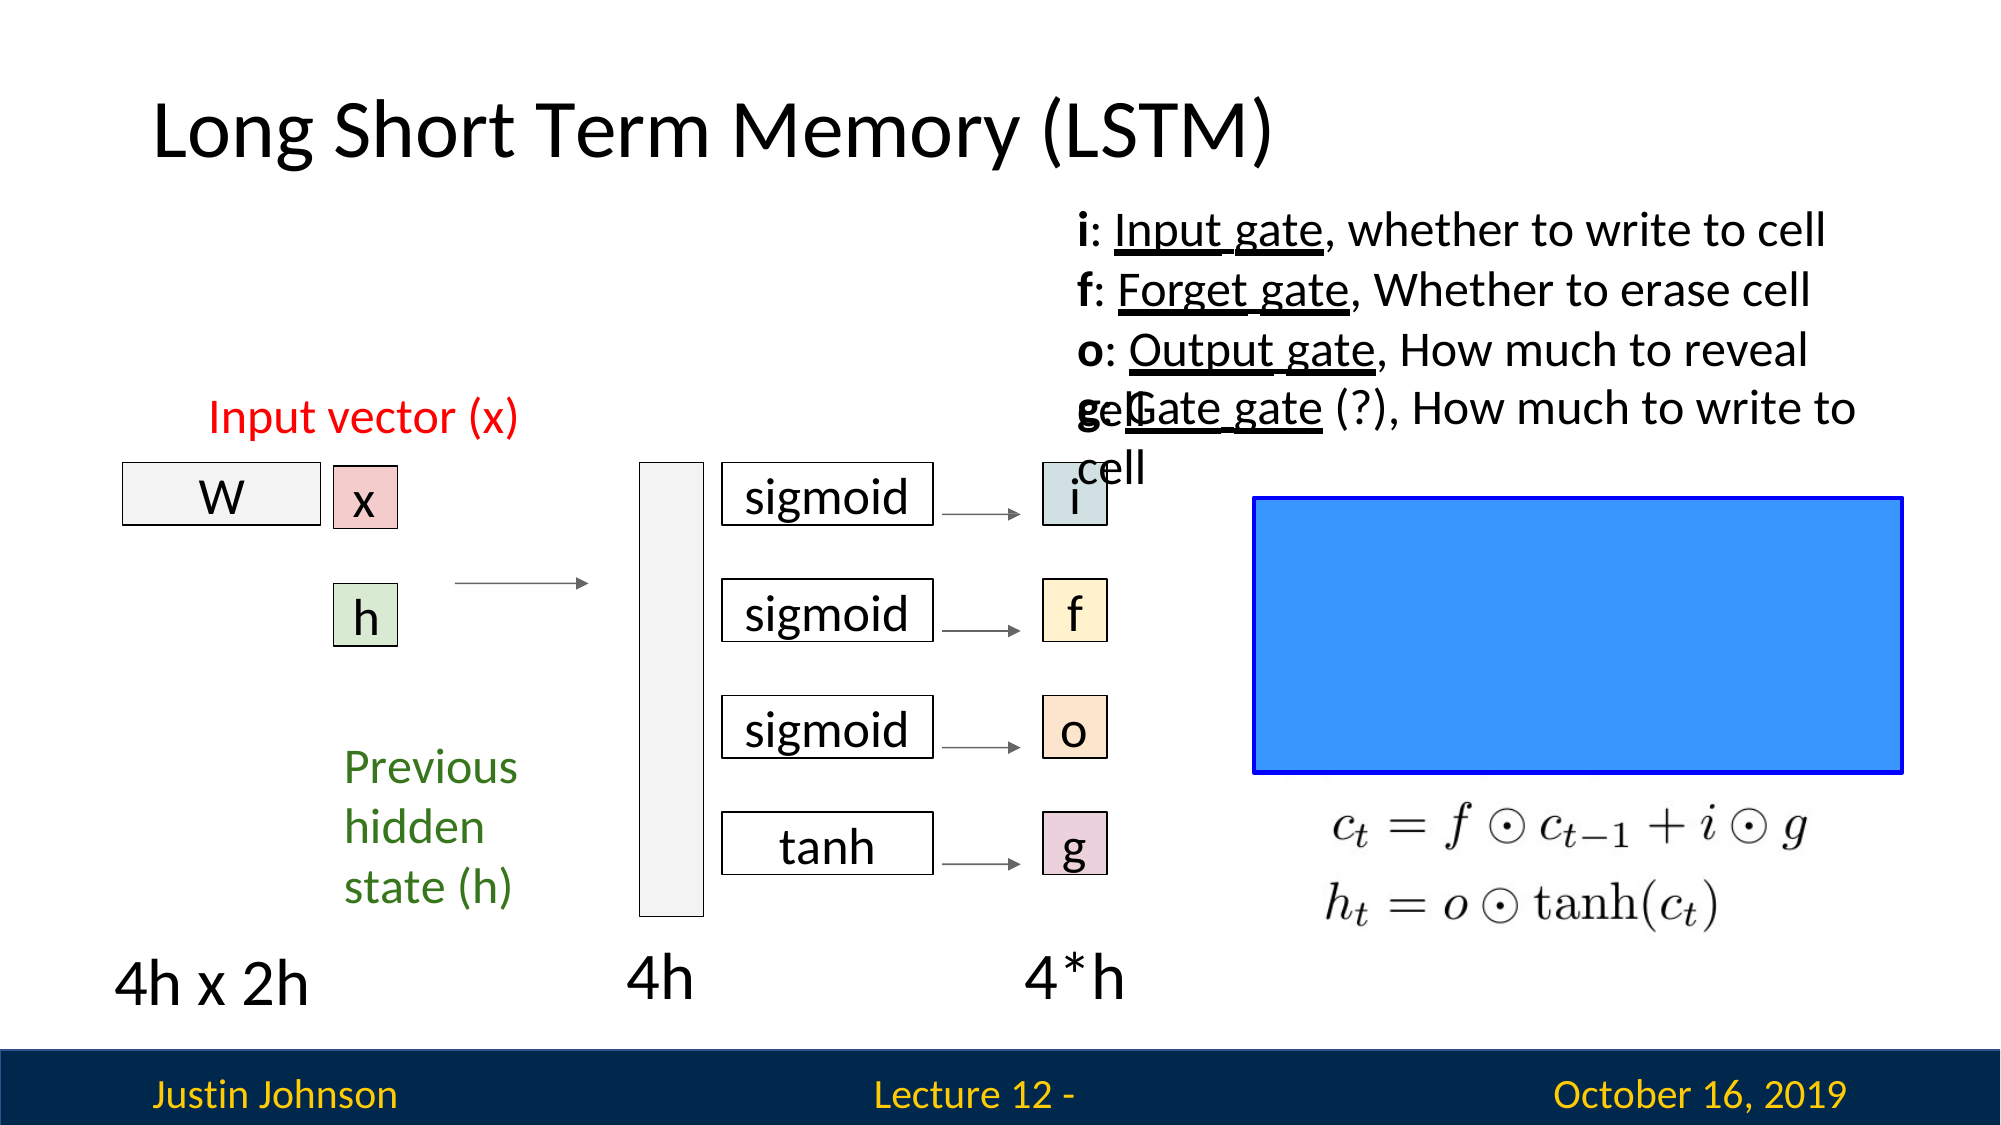

# Long Short Term Memory (LSTM)
i: Input gate, whether to write to cell    f: Forget gate, Whether to erase cell    o: Output gate, How much to reveal cell
g: Gate gate (?), How much to write to cell
Input vector (x)
i
W

sigmoid
x

f
sigmoid
h

o
sigmoid
Previous hidden state (h)

g
tanh

4h
4*h
4h x 2h
Justin Johnson
October 16, 2019
Lecture 12 - 126